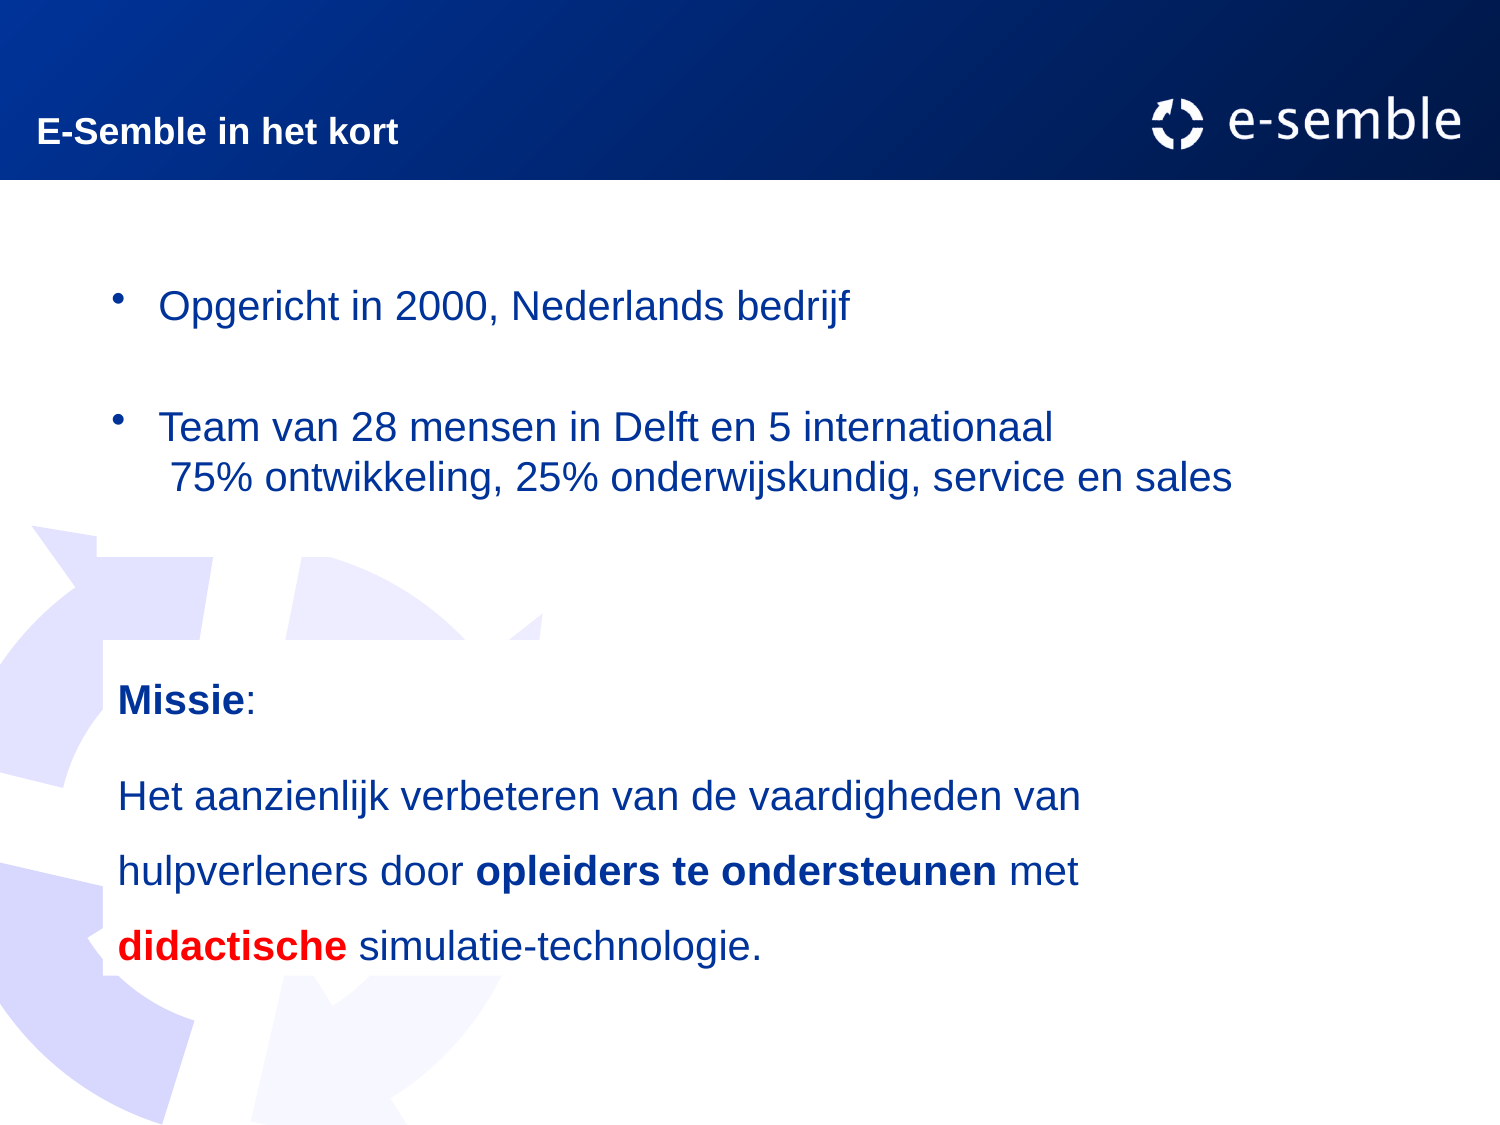

E-Semble in het kort
 Opgericht in 2000, Nederlands bedrijf
 Team van 28 mensen in Delft en 5 internationaal
  75% ontwikkeling, 25% onderwijskundig, service en sales
Missie:
Het aanzienlijk verbeteren van de vaardigheden van hulpverleners door opleiders te ondersteunen met didactische simulatie-technologie.